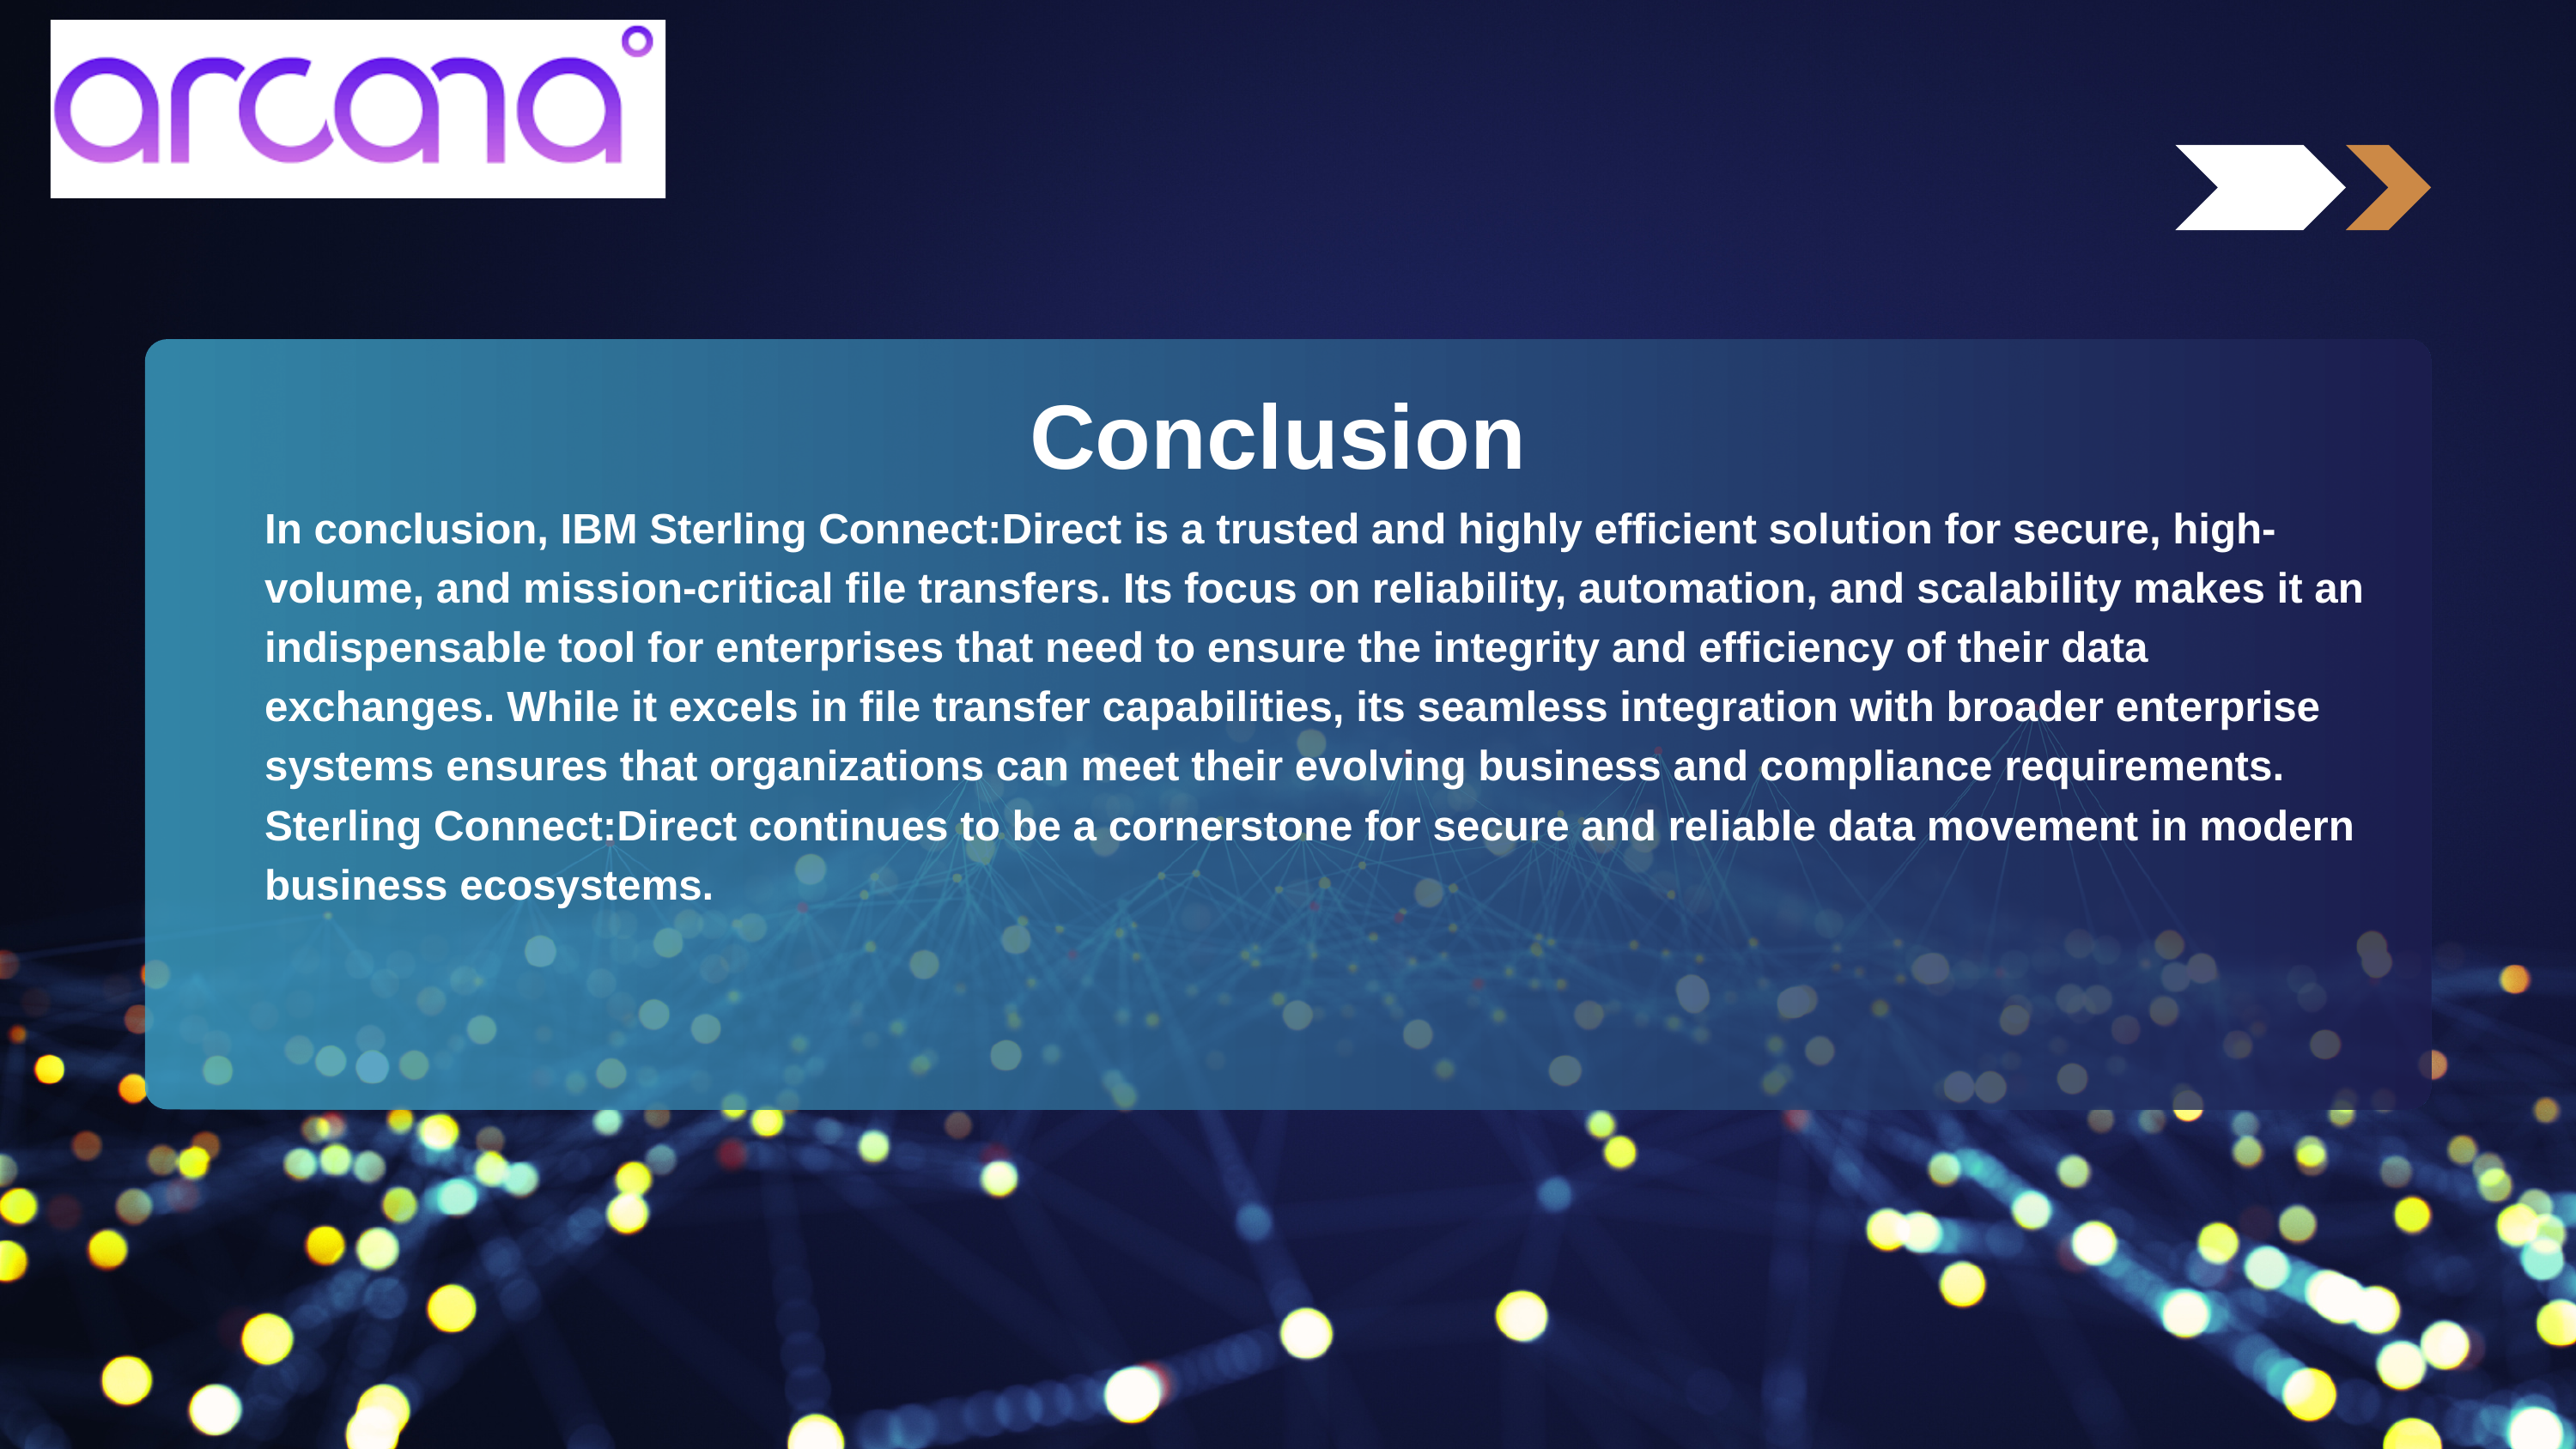

Conclusion
In conclusion, IBM Sterling Connect:Direct is a trusted and highly efficient solution for secure, high-volume, and mission-critical file transfers. Its focus on reliability, automation, and scalability makes it an indispensable tool for enterprises that need to ensure the integrity and efficiency of their data exchanges. While it excels in file transfer capabilities, its seamless integration with broader enterprise systems ensures that organizations can meet their evolving business and compliance requirements. Sterling Connect:Direct continues to be a cornerstone for secure and reliable data movement in modern business ecosystems.